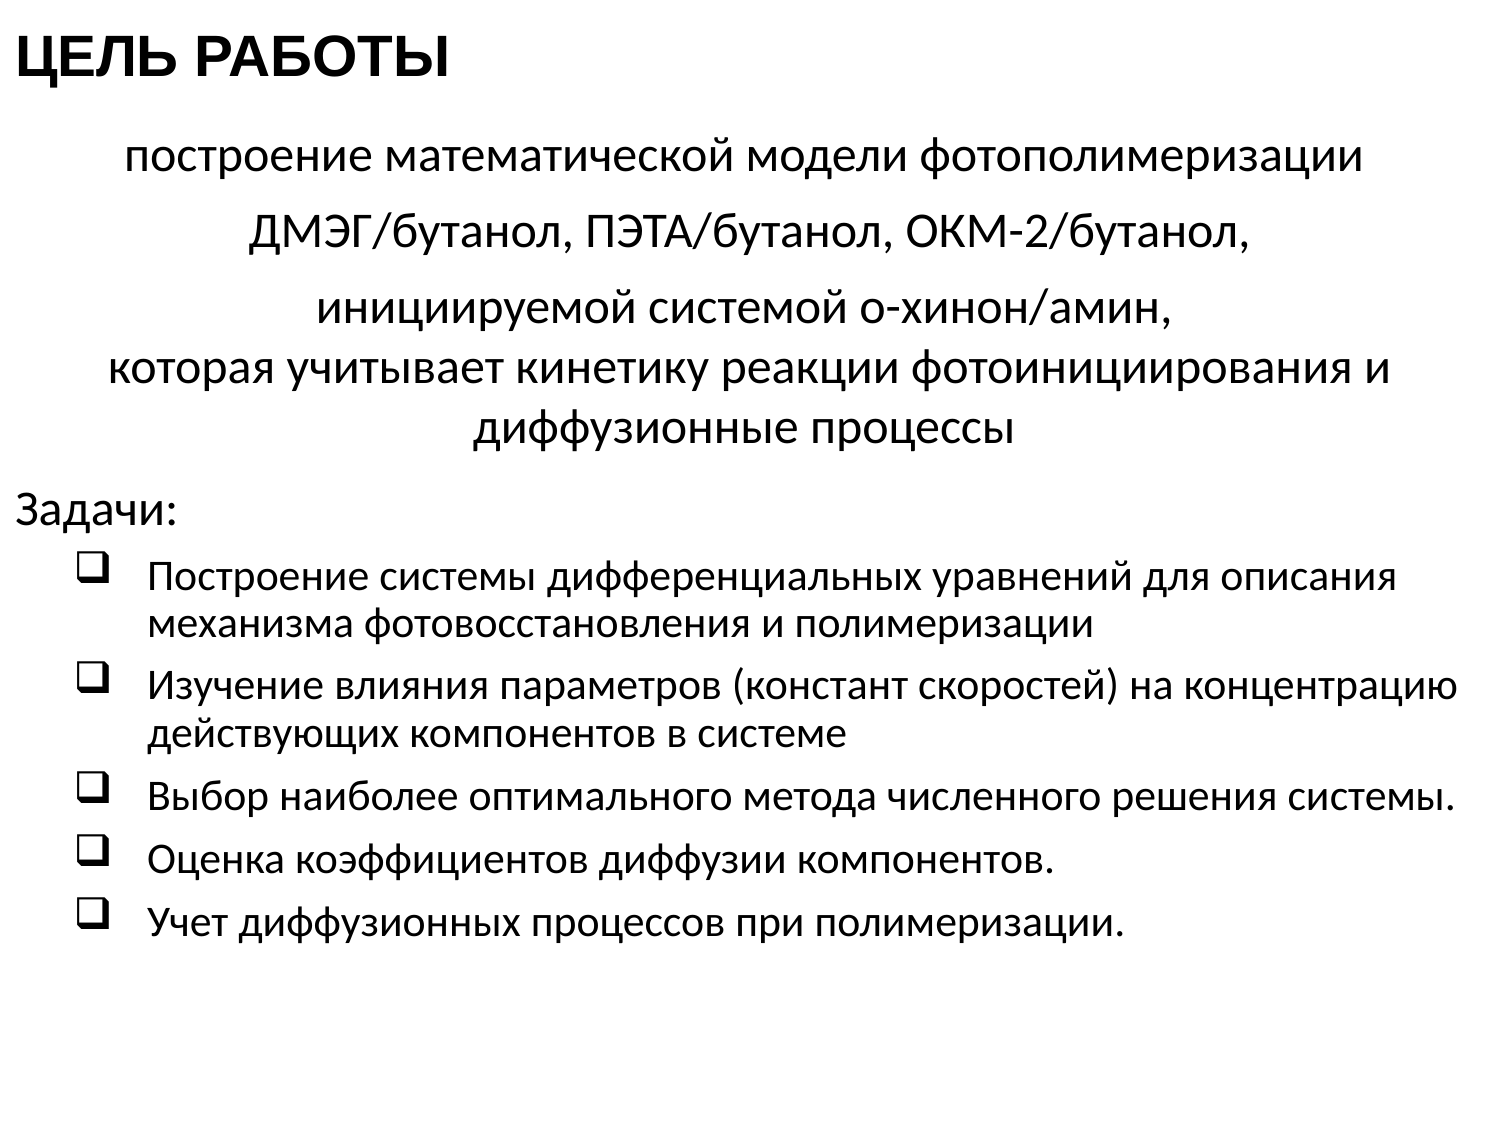

# ЦЕЛЬ РАБОТЫ
построение математической модели фотополимеризации
ДМЭГ/бутанол, ПЭТА/бутанол, ОКМ-2/бутанол,
инициируемой системой о-хинон/амин,
которая учитывает кинетику реакции фотоинициирования и диффузионные процессы
Задачи:
Построение системы дифференциальных уравнений для описания механизма фотовосстановления и полимеризации
Изучение влияния параметров (констант скоростей) на концентрацию действующих компонентов в системе
Выбор наиболее оптимального метода численного решения системы.
Оценка коэффициентов диффузии компонентов.
Учет диффузионных процессов при полимеризации.